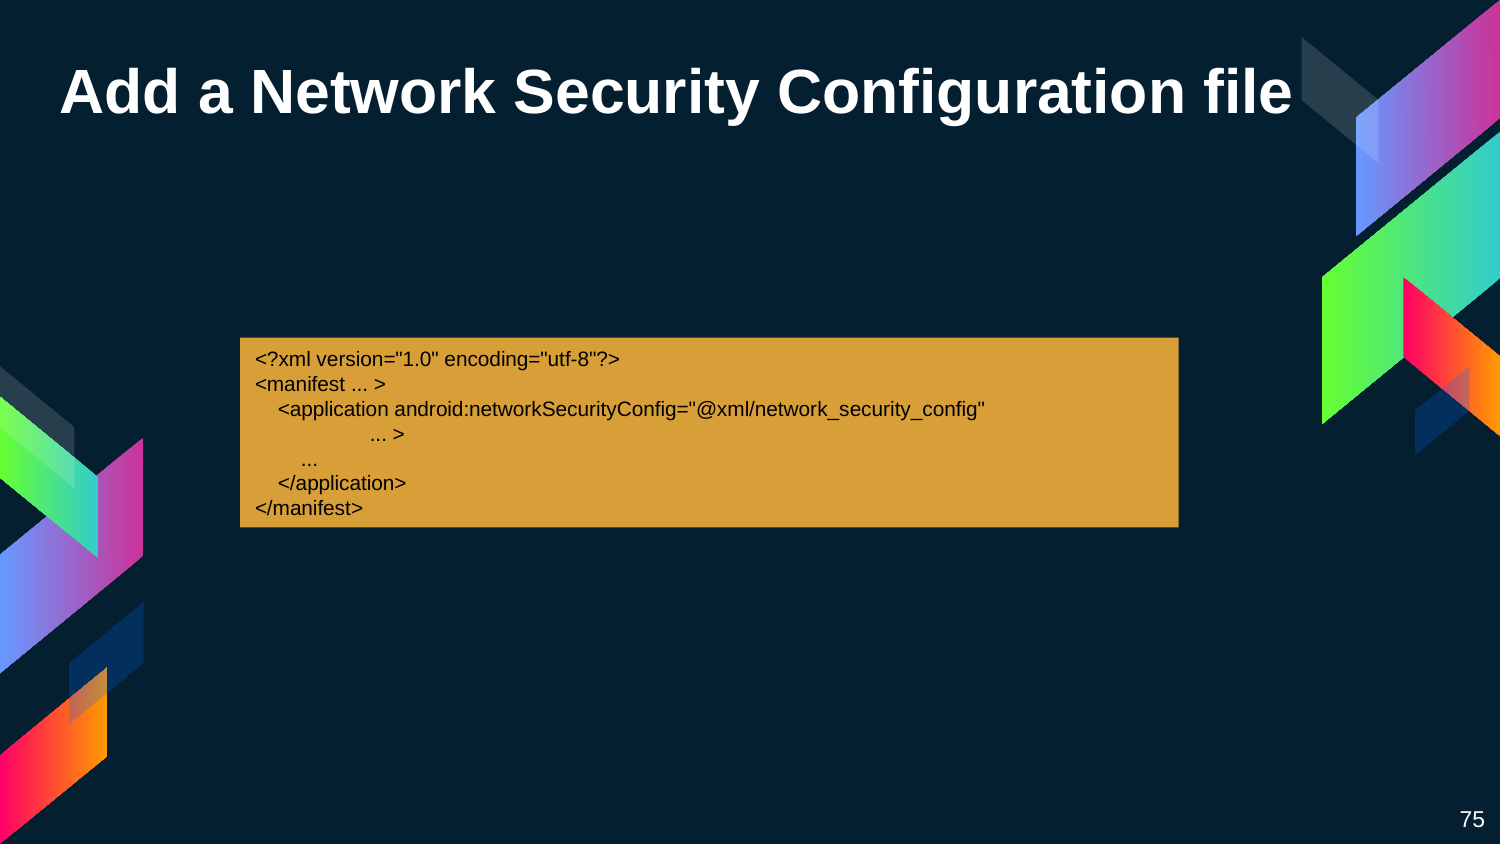

Add a Network Security Configuration file
<?xml version="1.0" encoding="utf-8"?>
<manifest ... >
    <application android:networkSecurityConfig="@xml/network_security_config"
                    ... >
        ...
    </application>
</manifest>
75